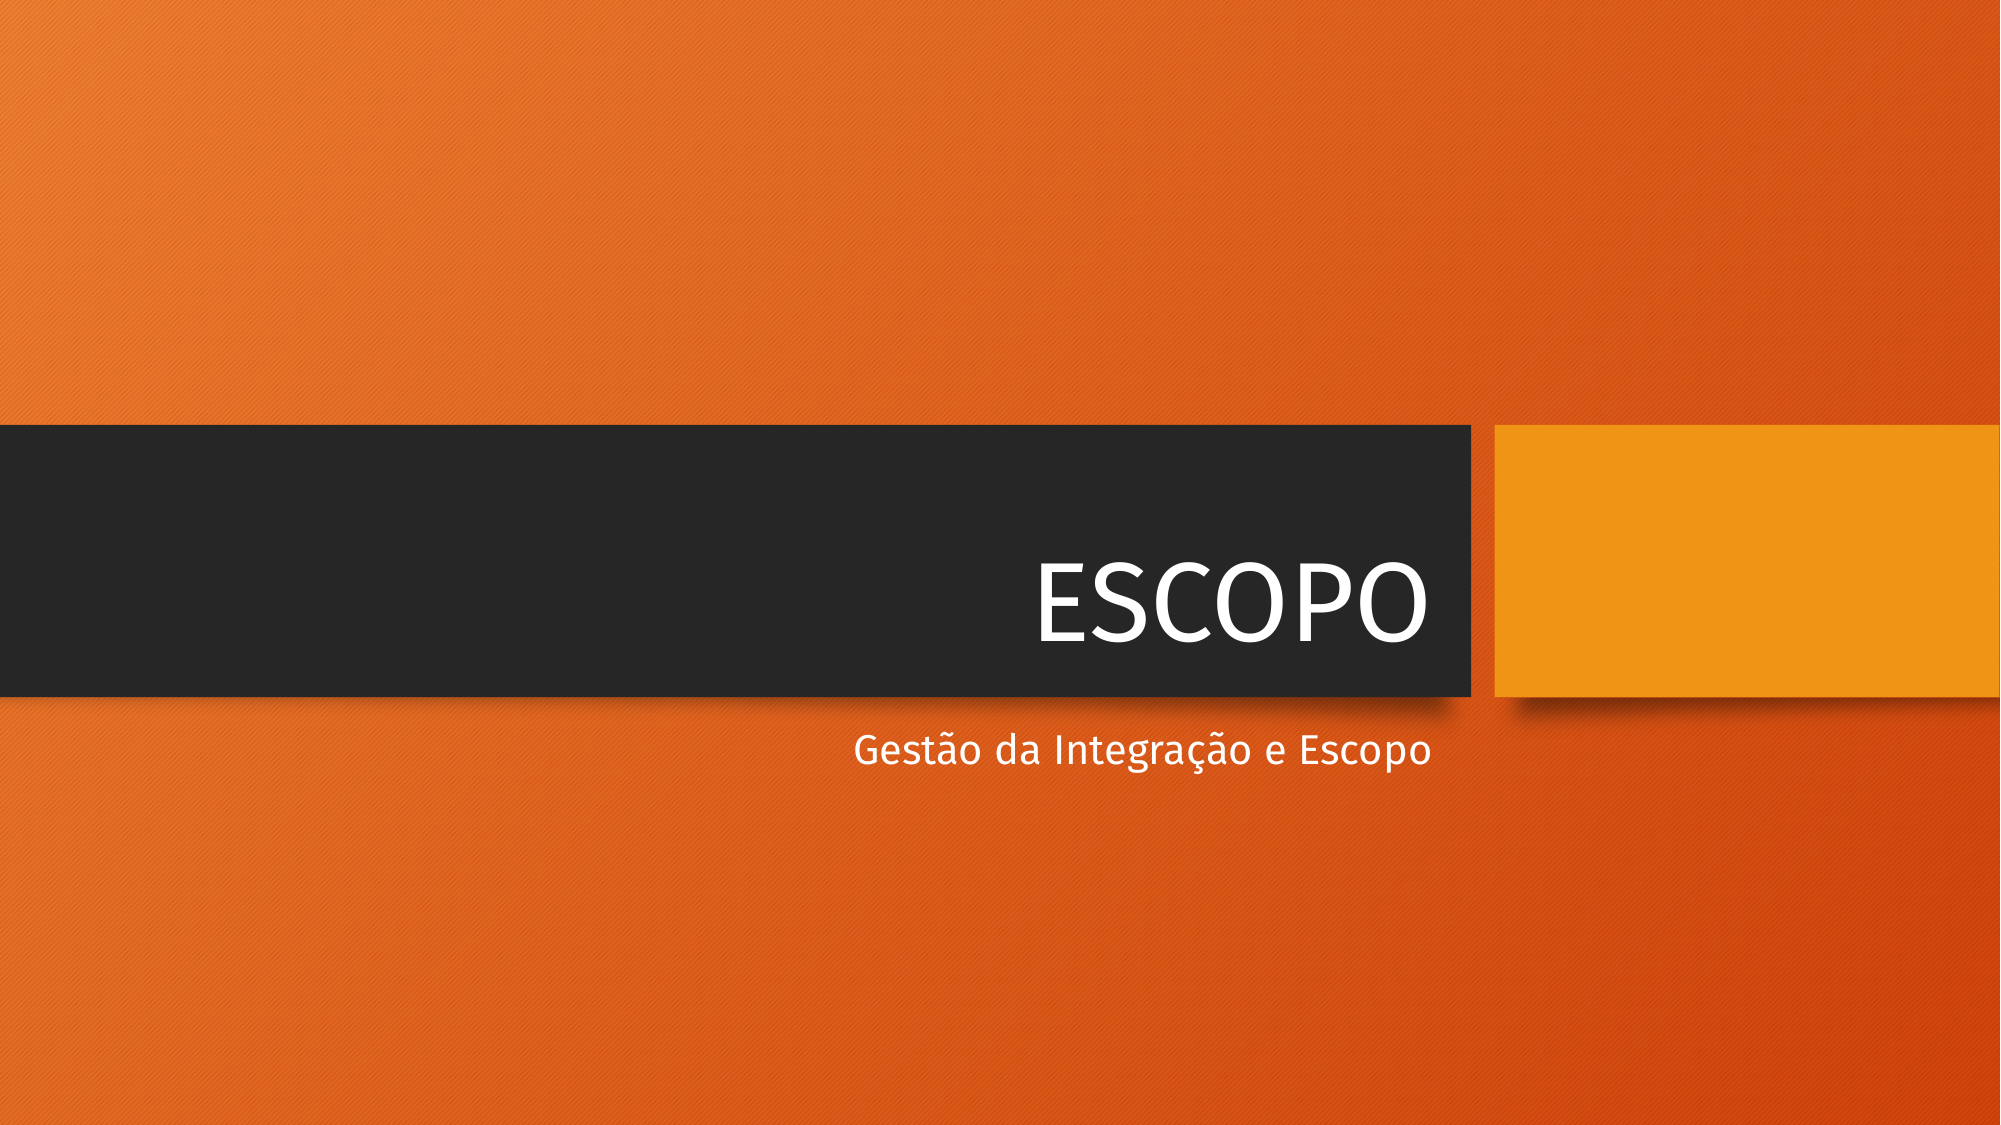

# ESCOPO
Gestão da Integração e Escopo